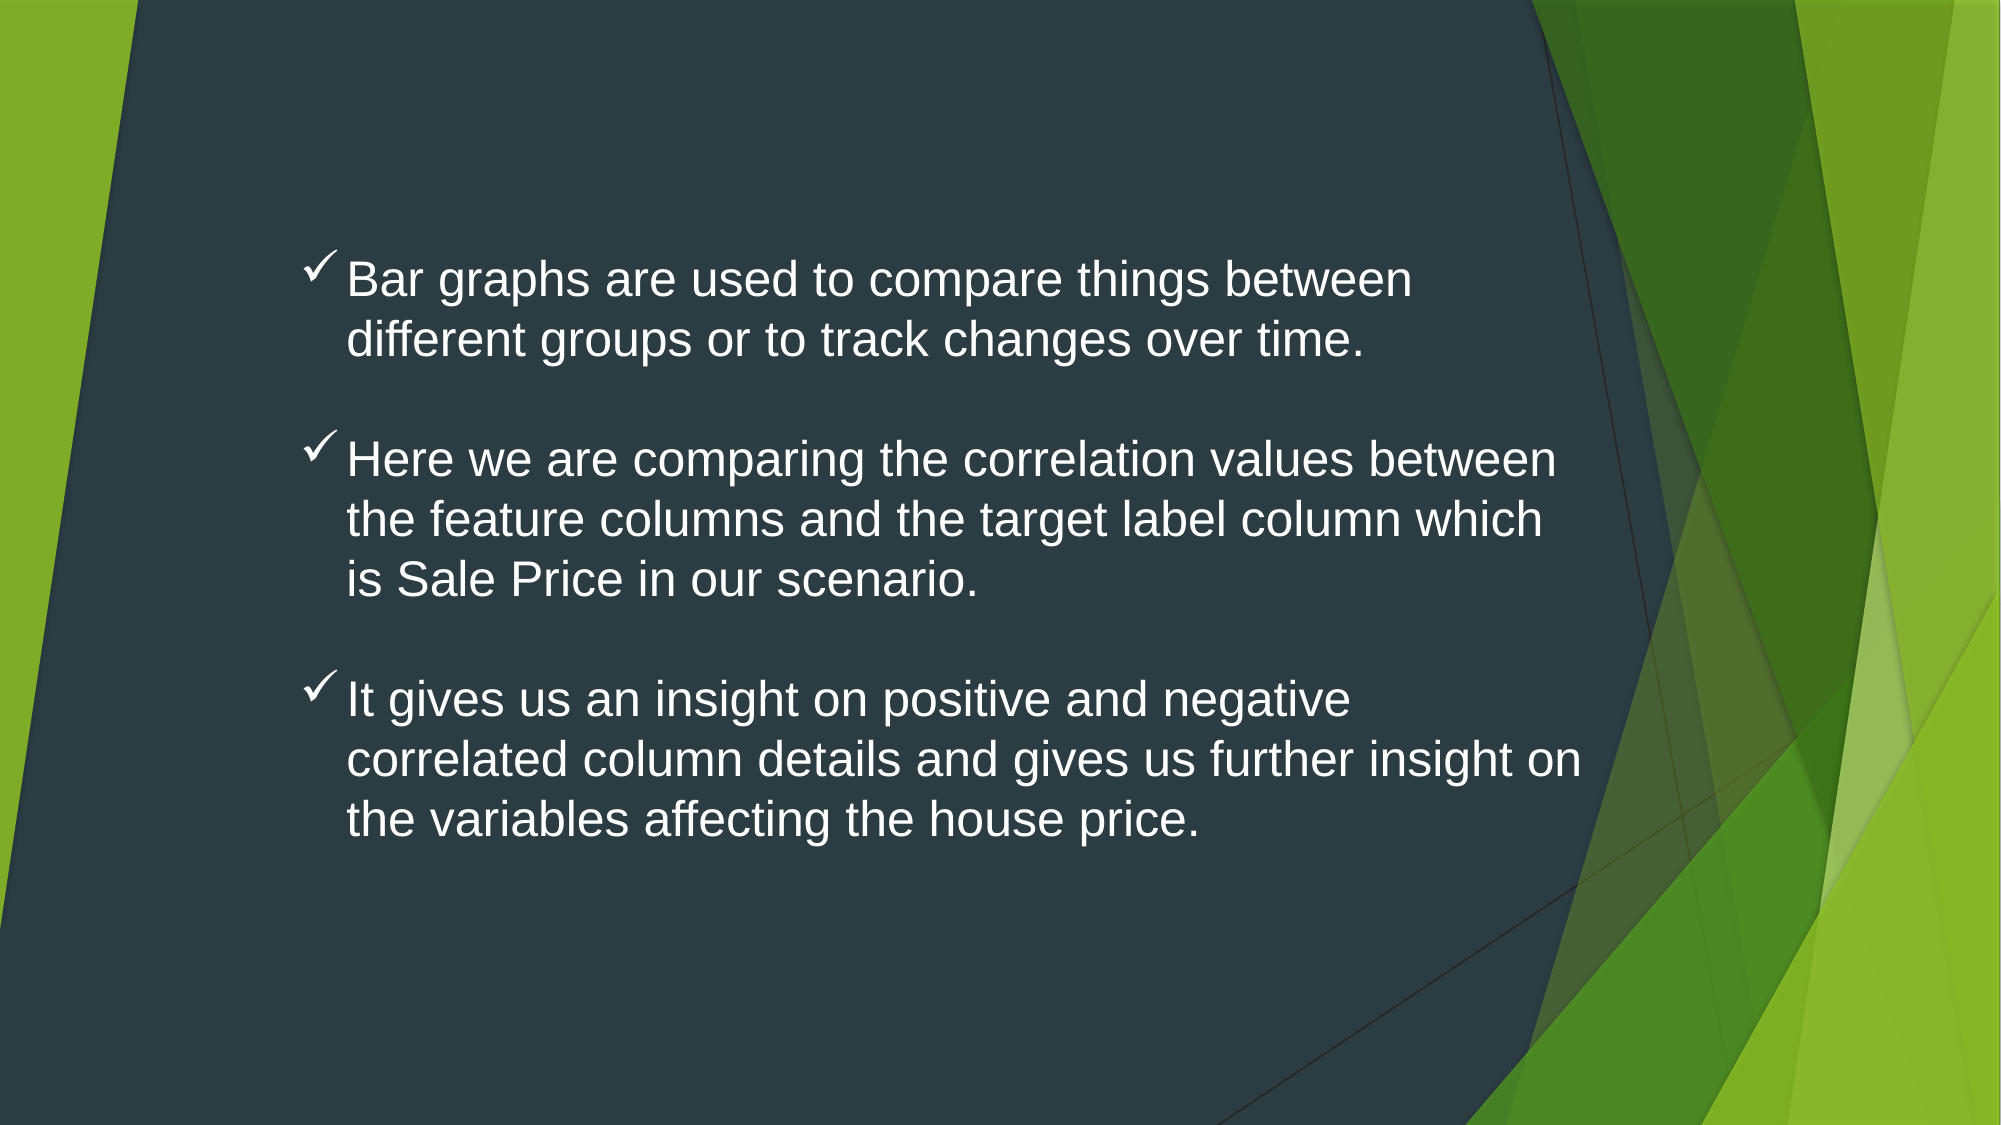

Bar graphs are used to compare things between different groups or to track changes over time.

Here we are comparing the correlation values between the feature columns and the target label column which is Sale Price in our scenario.

It gives us an insight on positive and negative correlated column details and gives us further insight on the variables affecting the house price.